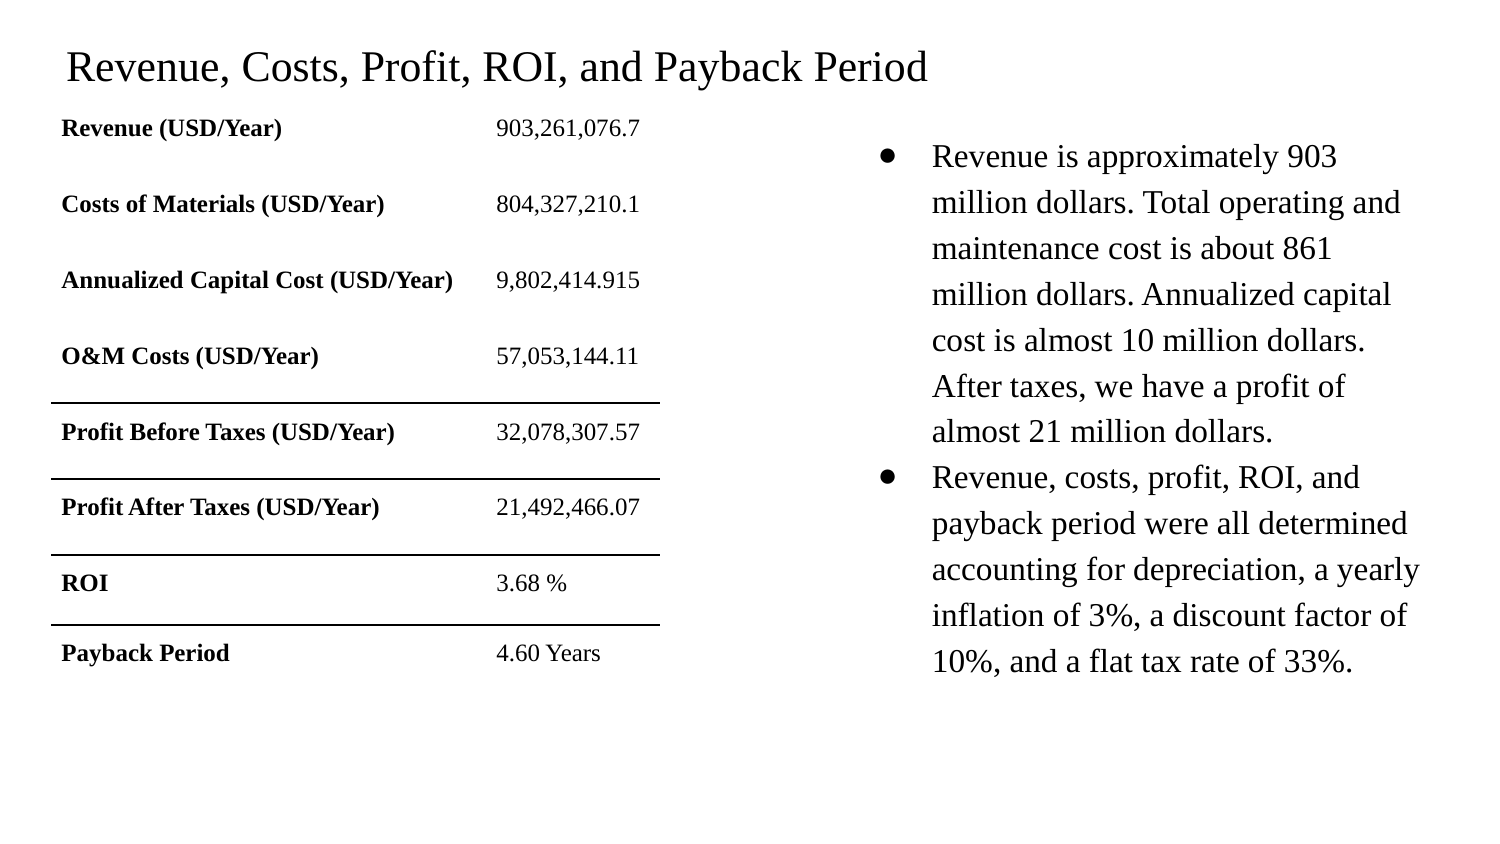

# Revenue, Costs, Profit, ROI, and Payback Period
| Revenue (USD/Year) | 903,261,076.7 |
| --- | --- |
| Costs of Materials (USD/Year) | 804,327,210.1 |
| Annualized Capital Cost (USD/Year) | 9,802,414.915 |
| O&M Costs (USD/Year) | 57,053,144.11 |
| Profit Before Taxes (USD/Year) | 32,078,307.57 |
| Profit After Taxes (USD/Year) | 21,492,466.07 |
| ROI | 3.68 % |
| Payback Period | 4.60 Years |
Revenue is approximately 903 million dollars. Total operating and maintenance cost is about 861 million dollars. Annualized capital cost is almost 10 million dollars. After taxes, we have a profit of almost 21 million dollars.
Revenue, costs, profit, ROI, and payback period were all determined accounting for depreciation, a yearly inflation of 3%, a discount factor of 10%, and a flat tax rate of 33%.